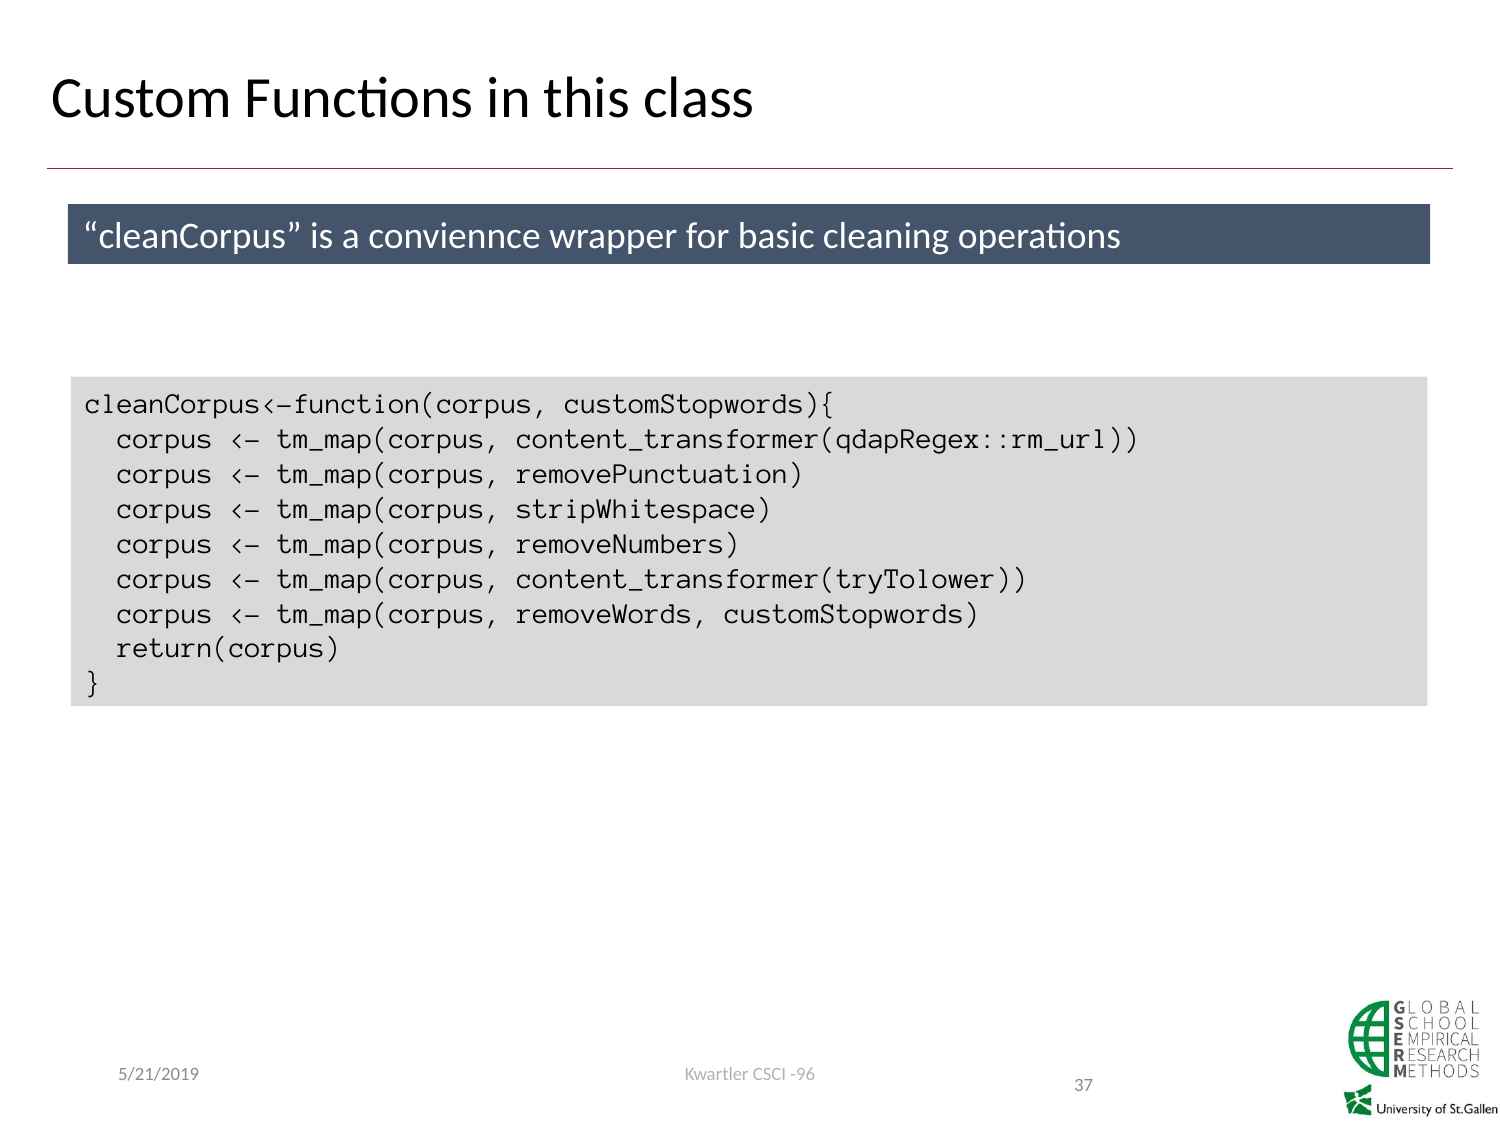

# Custom Functions in this class
“cleanCorpus” is a conviennce wrapper for basic cleaning operations
cleanCorpus<-function(corpus, customStopwords){
  corpus <- tm_map(corpus, content_transformer(qdapRegex::rm_url))
  corpus <- tm_map(corpus, removePunctuation)
  corpus <- tm_map(corpus, stripWhitespace)
  corpus <- tm_map(corpus, removeNumbers)
  corpus <- tm_map(corpus, content_transformer(tryTolower))
  corpus <- tm_map(corpus, removeWords, customStopwords)
  return(corpus)
}
5/21/2019
Kwartler CSCI -96
37